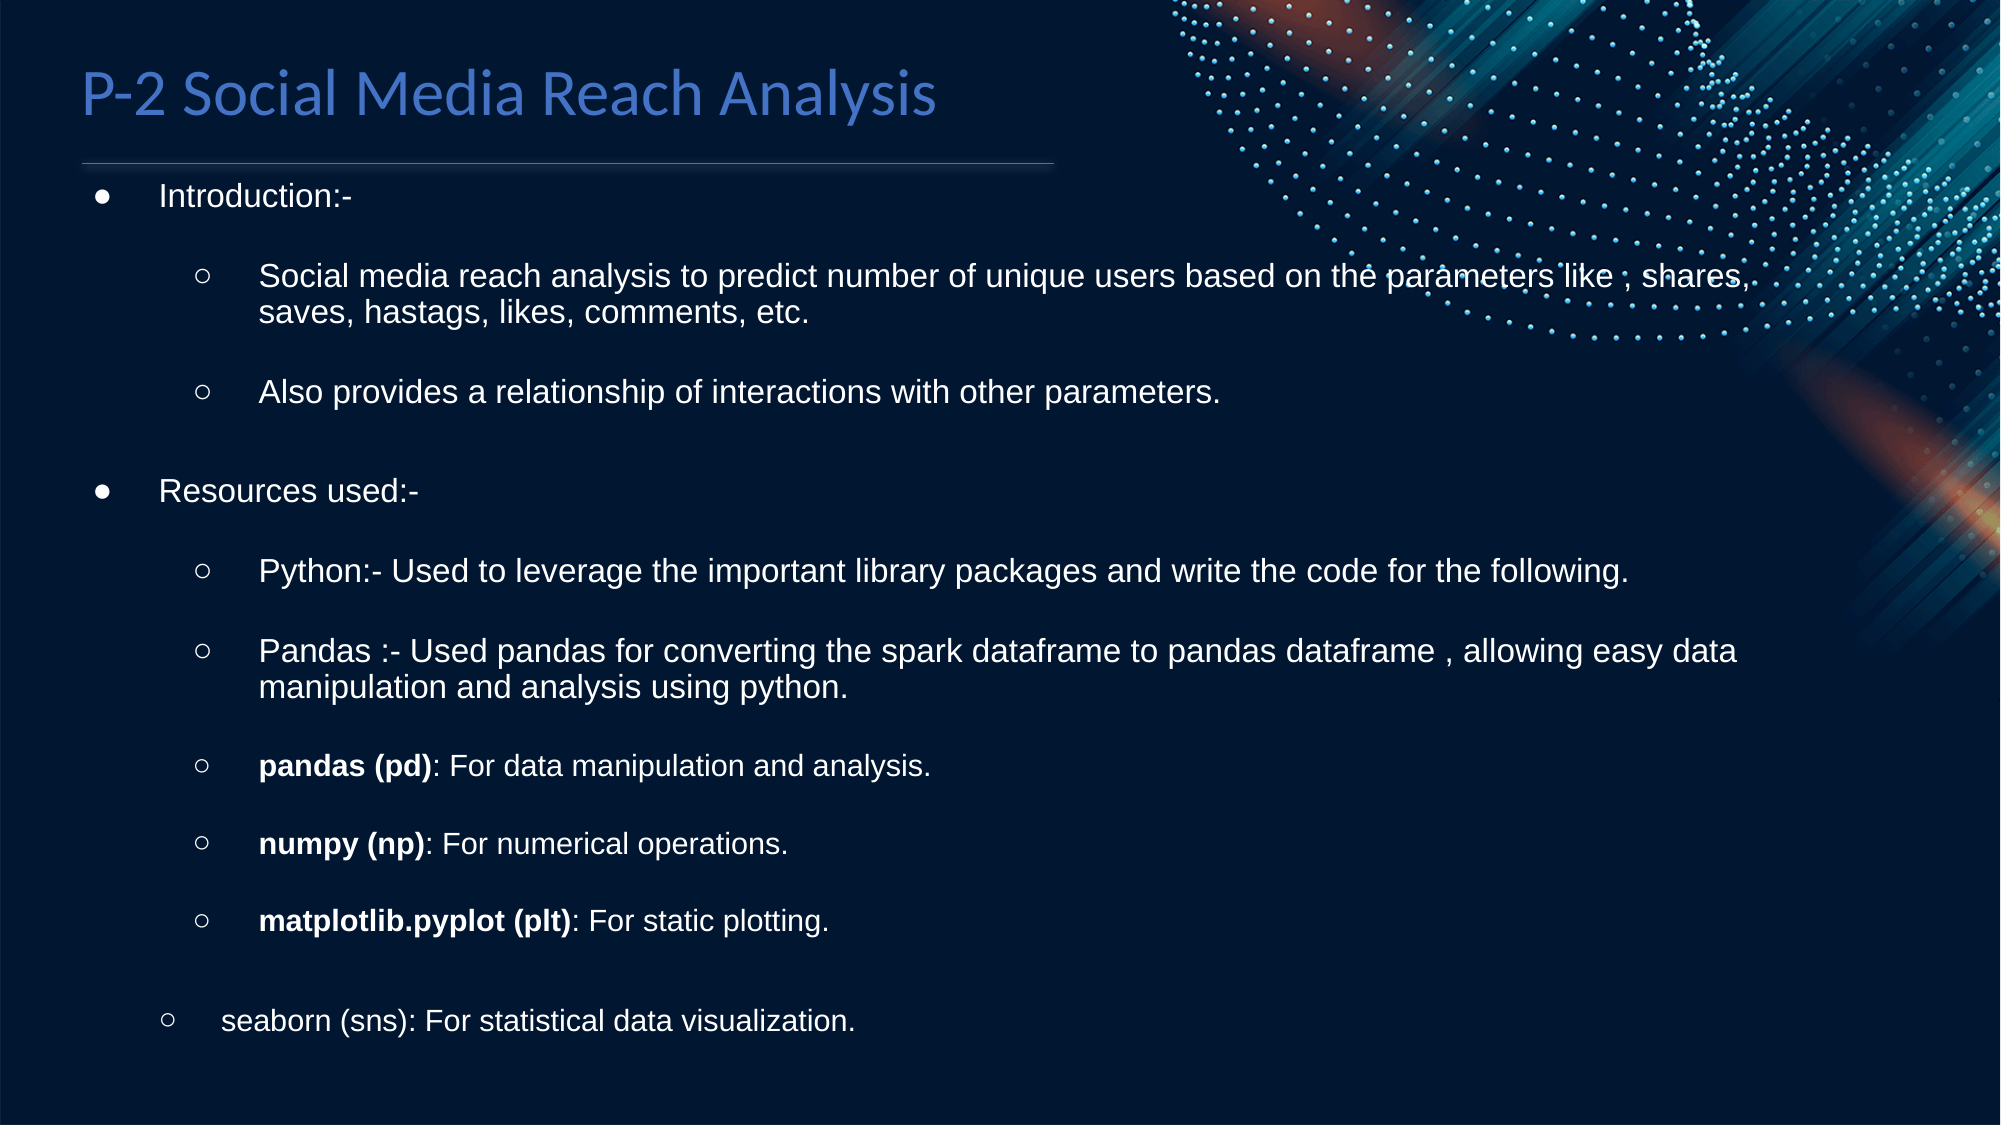

# P-2 Social Media Reach Analysis
Introduction:-
Social media reach analysis to predict number of unique users based on the parameters like , shares, saves, hastags, likes, comments, etc.
Also provides a relationship of interactions with other parameters.

Resources used:-
Python:- Used to leverage the important library packages and write the code for the following.
Pandas :- Used pandas for converting the spark dataframe to pandas dataframe , allowing easy data manipulation and analysis using python.
pandas (pd): For data manipulation and analysis.
numpy (np): For numerical operations.
matplotlib.pyplot (plt): For static plotting.
seaborn (sns): For statistical data visualization.